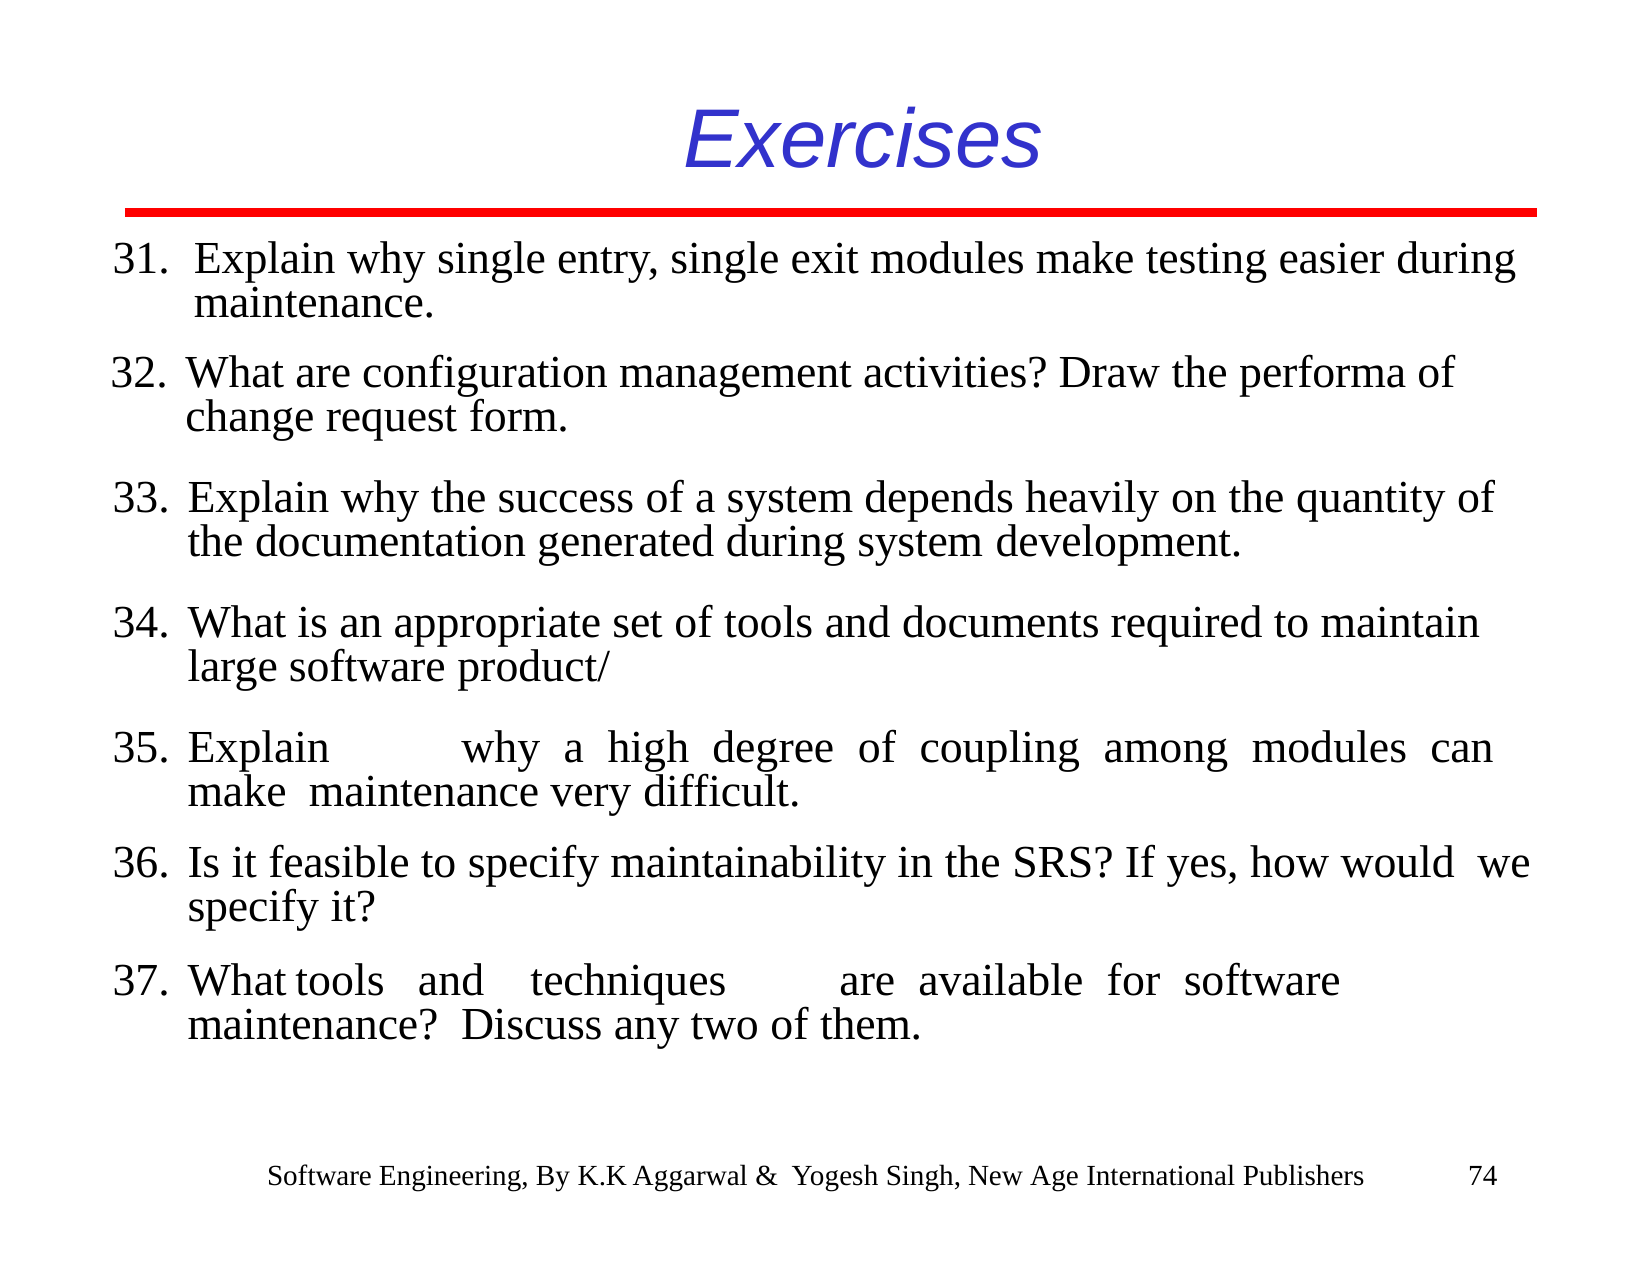

# Exercises

Explain why single entry, single exit modules make testing easier during  maintenance.
What are configuration management activities? Draw the performa of  change request form.
Explain why the success of a system depends heavily on the quantity of  the documentation generated during system development.
What is an appropriate set of tools and documents required to maintain  large software product/
Explain	why	a	high	degree	of	coupling	among	modules	can	make  maintenance very difficult.
Is it feasible to specify maintainability in the SRS? If yes, how would  we specify it?
What	tools	and	techniques	are	available	for	software	maintenance?  Discuss any two of them.
Software Engineering, By K.K Aggarwal &  Yogesh Singh, New Age International Publishers
74